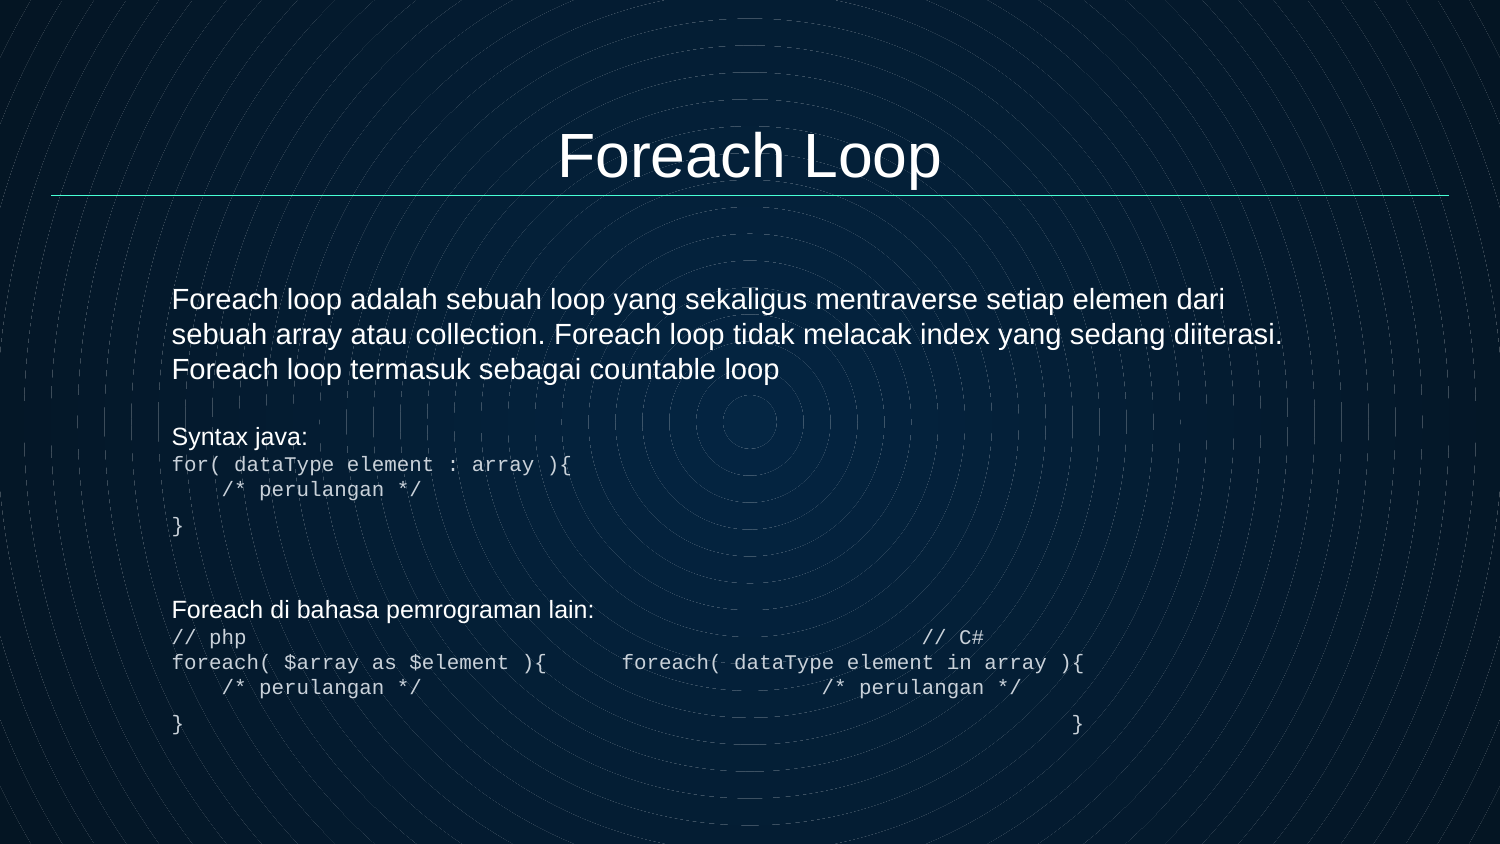

# Foreach Loop
Foreach loop adalah sebuah loop yang sekaligus mentraverse setiap elemen dari sebuah array atau collection. Foreach loop tidak melacak index yang sedang diiterasi. Foreach loop termasuk sebagai countable loop

Syntax java:
for( dataType element : array ){
    /* perulangan */
}

Foreach di bahasa pemrograman lain:
// php					// C#
foreach( $array as $element ){ 	foreach( dataType element in array ){
    /* perulangan */			    /* perulangan */
}						}